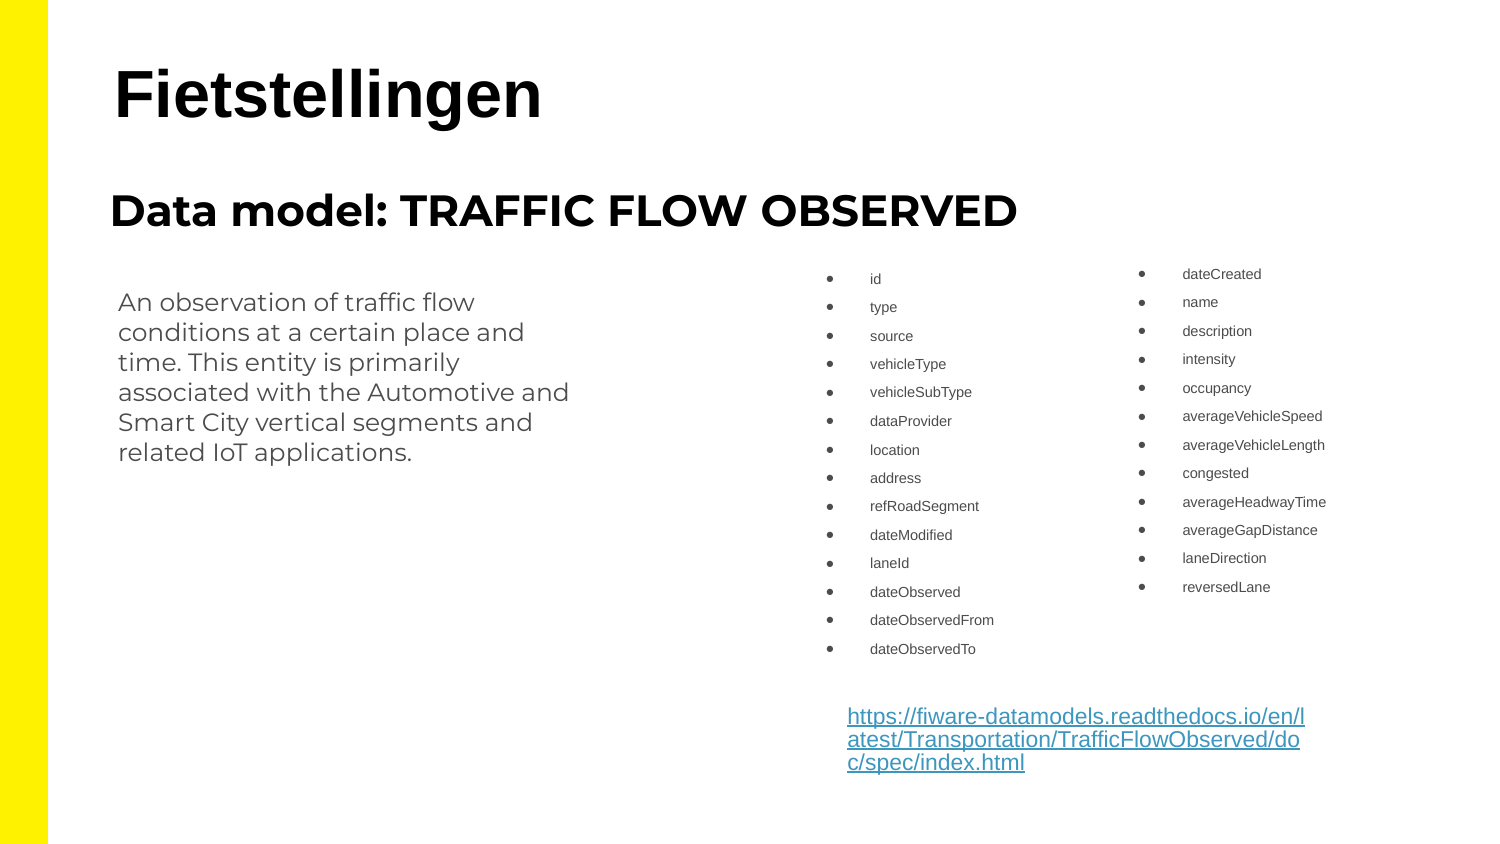

Fietstellingen
Data model: TRAFFIC FLOW OBSERVED
dateCreated
name
description
intensity
occupancy
averageVehicleSpeed
averageVehicleLength
congested
averageHeadwayTime
averageGapDistance
laneDirection
reversedLane
id
type
source
vehicleType
vehicleSubType
dataProvider
location
address
refRoadSegment
dateModified
laneId
dateObserved
dateObservedFrom
dateObservedTo
An observation of traffic flow conditions at a certain place and time. This entity is primarily associated with the Automotive and Smart City vertical segments and related IoT applications.
https://fiware-datamodels.readthedocs.io/en/latest/Transportation/TrafficFlowObserved/doc/spec/index.html